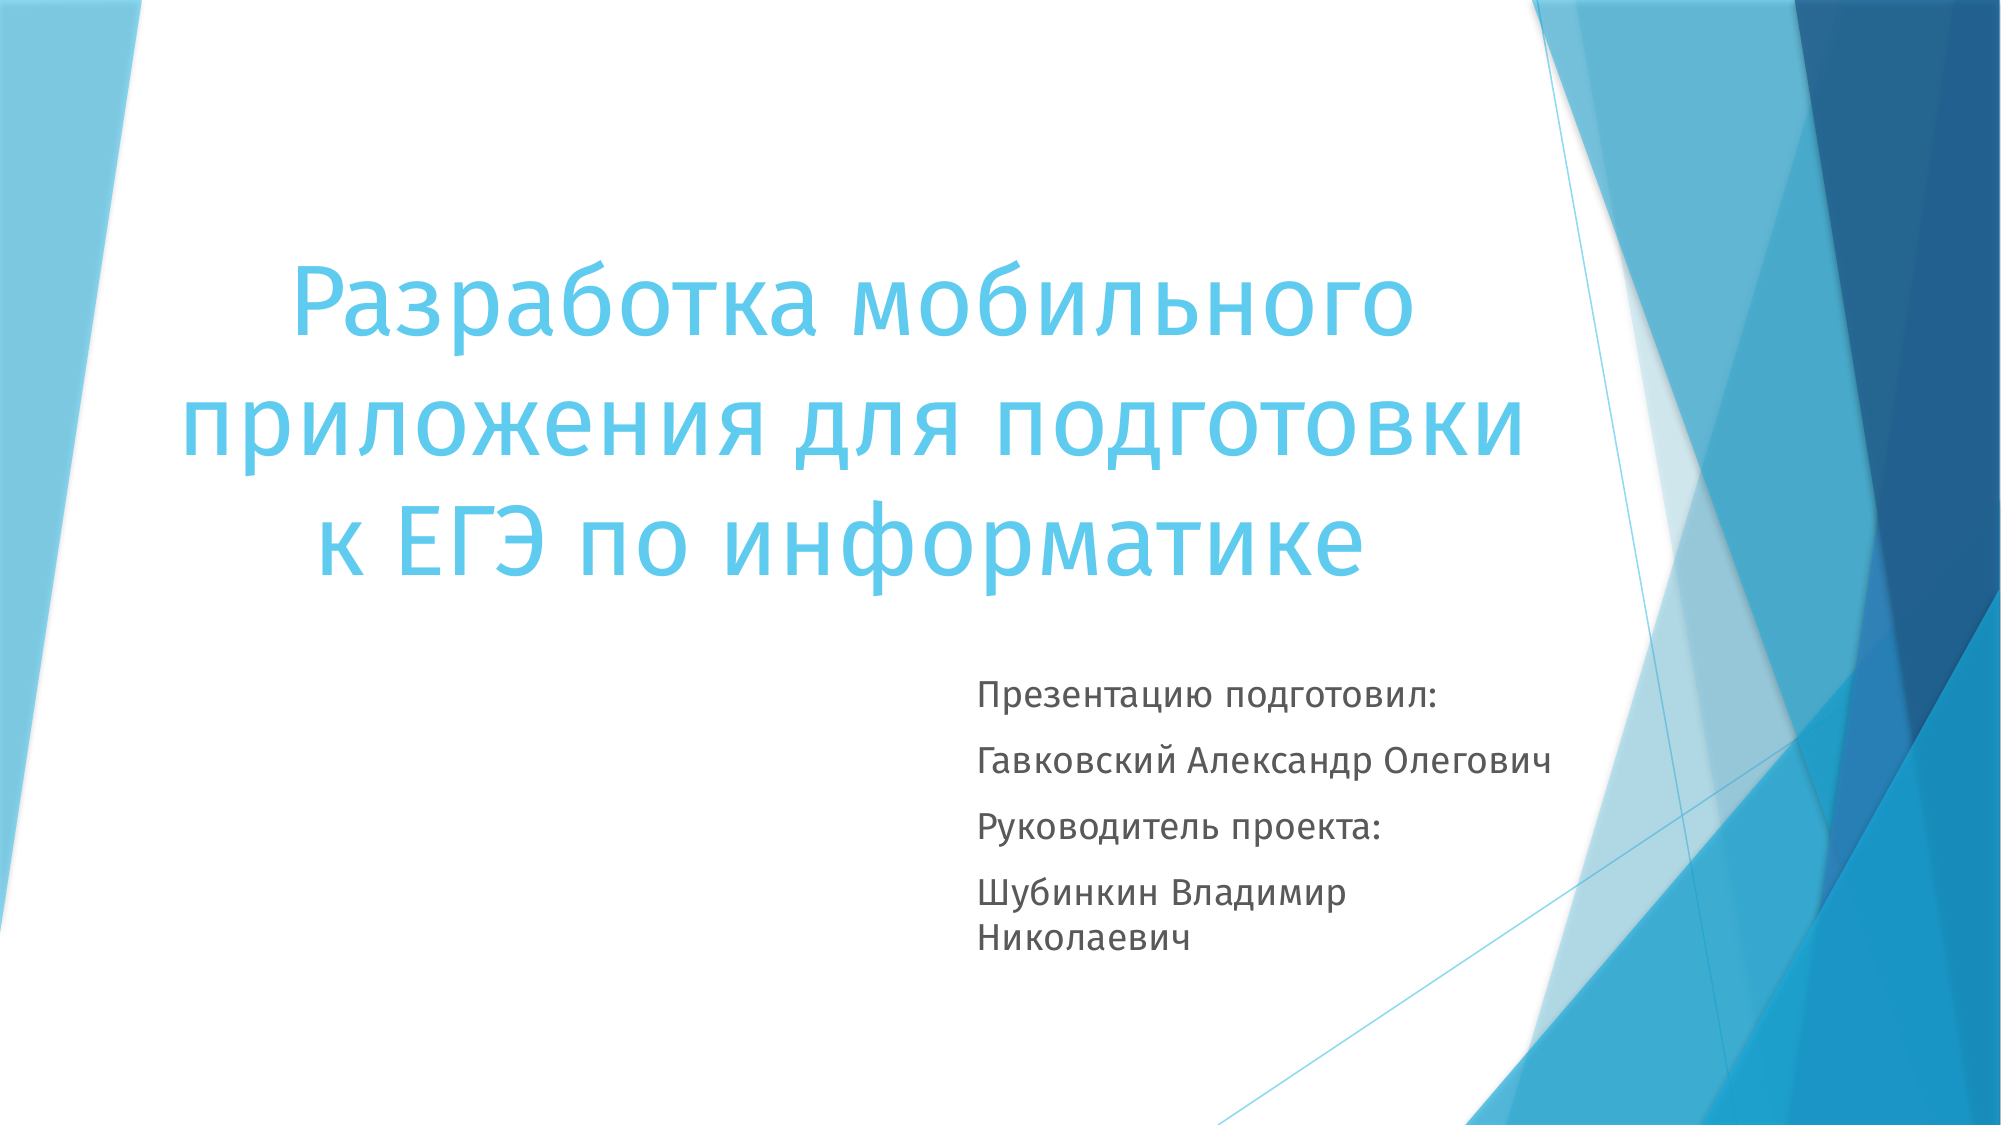

# Разработка мобильного приложения для подготовки к ЕГЭ по информатике
Презентацию подготовил:
Гавковский Александр Олегович
Руководитель проекта:
Шубинкин Владимир Николаевич